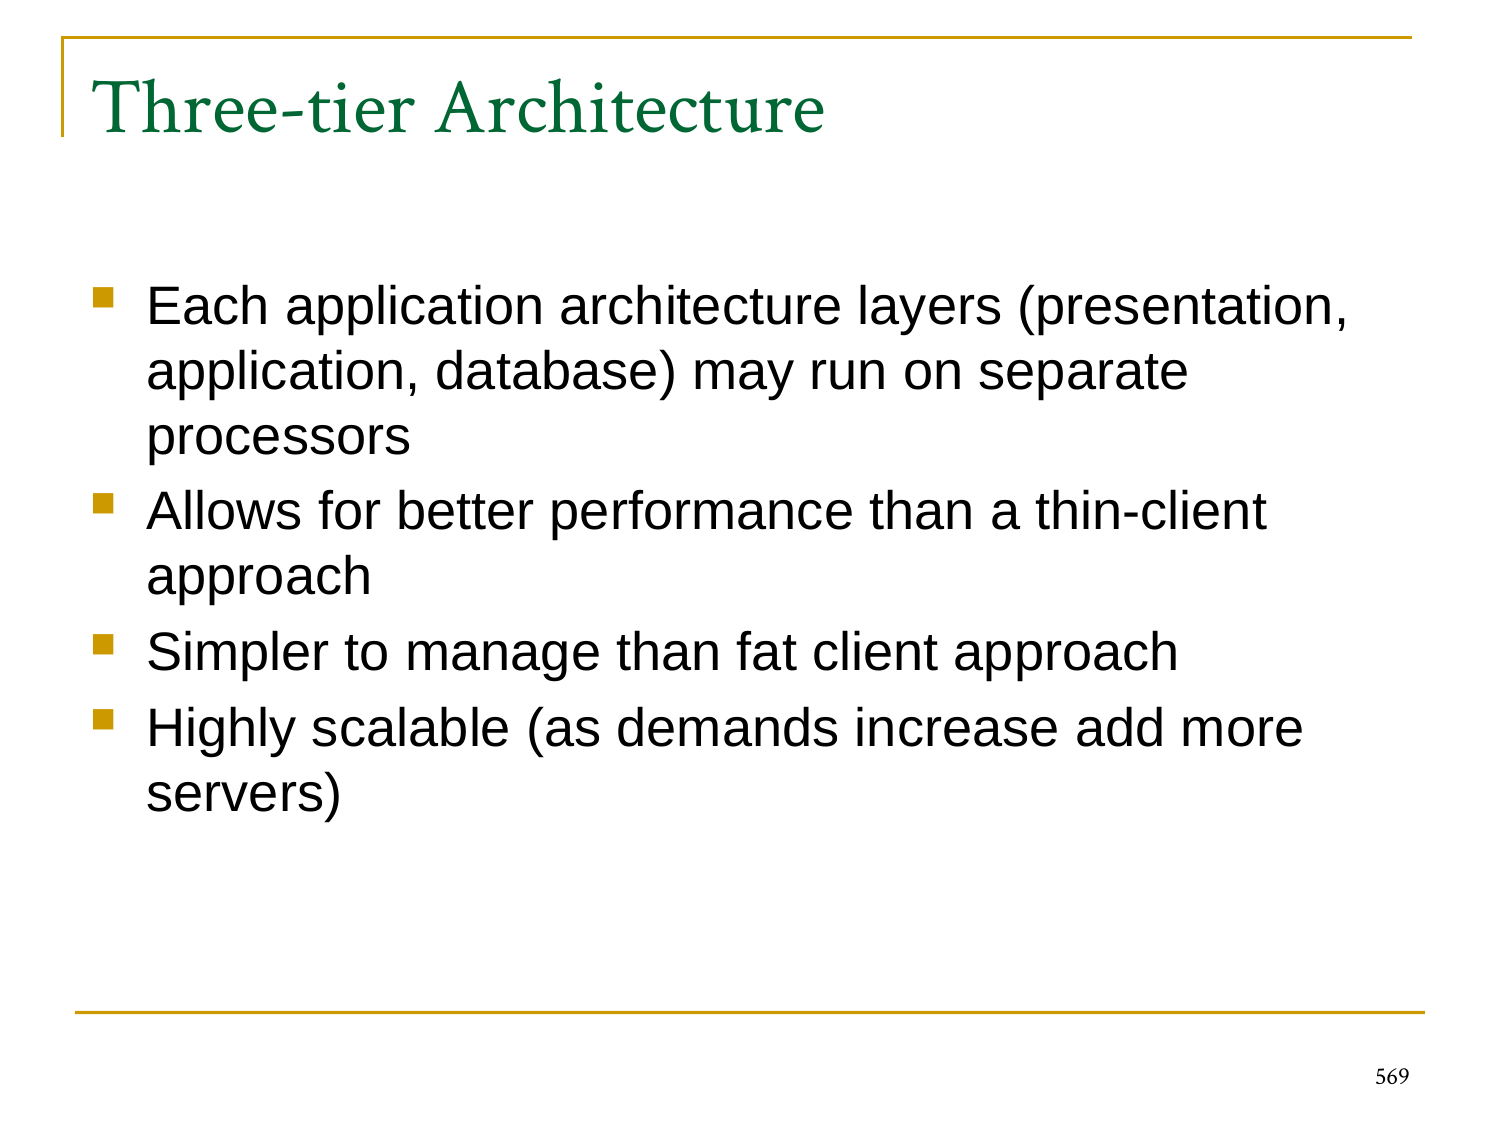

# Three-tier Architecture
Each application architecture layers (presentation, application, database) may run on separate processors
Allows for better performance than a thin-client approach
Simpler to manage than fat client approach
Highly scalable (as demands increase add more servers)
569